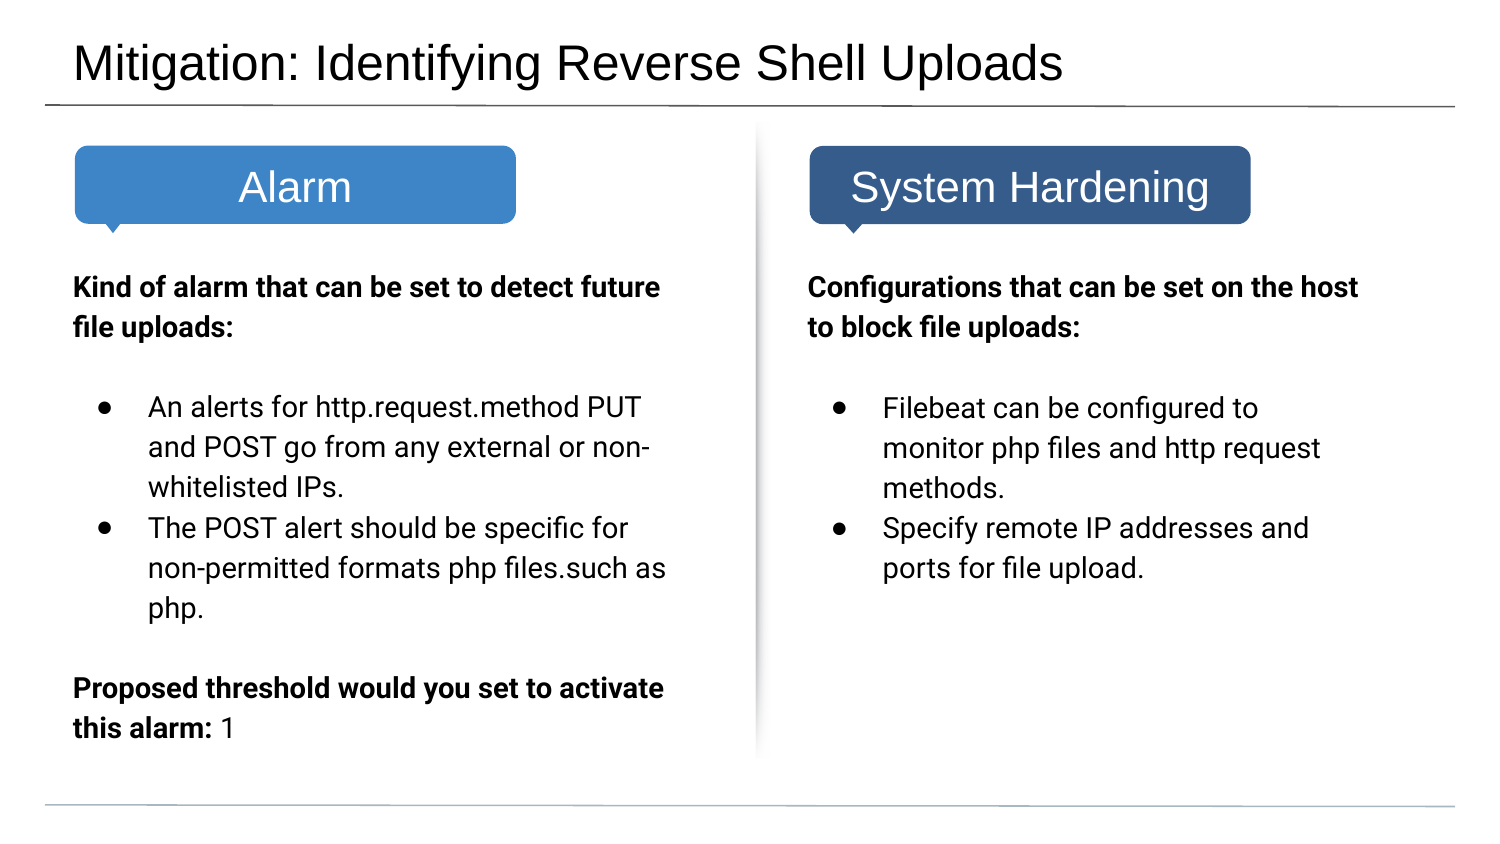

# Mitigation: Identifying Reverse Shell Uploads
Kind of alarm that can be set to detect future file uploads:

An alerts for http.request.method PUT and POST go from any external or non-whitelisted IPs.
The POST alert should be specific for non-permitted formats php files.such as php.

Proposed threshold would you set to activate this alarm: 1

Configurations that can be set on the host to block file uploads:

Filebeat can be configured to monitor php files and http request methods.
Specify remote IP addresses and ports for file upload.